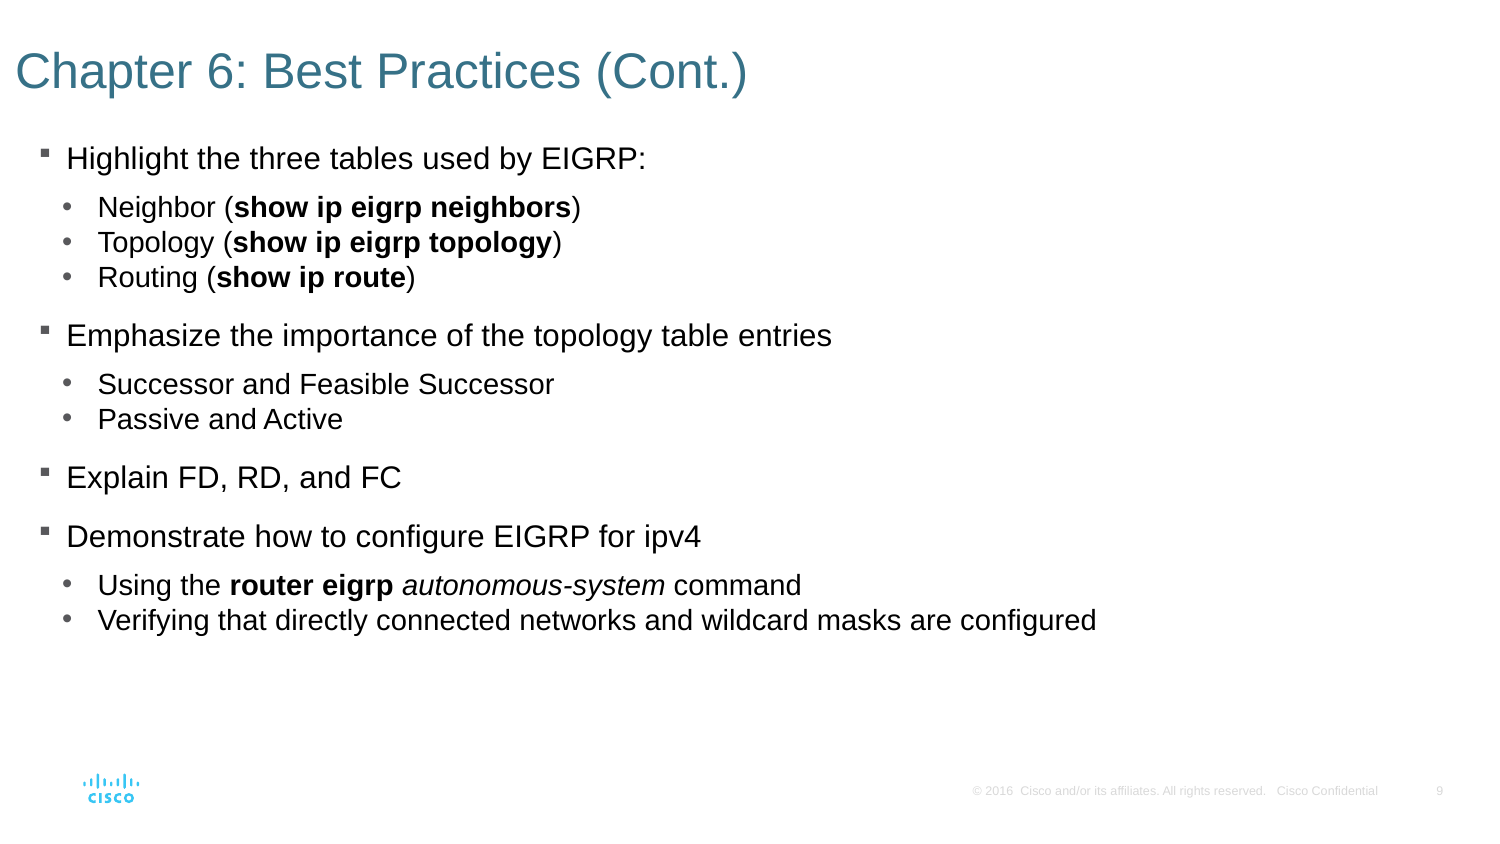

# Chapter 6: Best Practices (Cont.)
Highlight the three tables used by EIGRP:
Neighbor (show ip eigrp neighbors)
Topology (show ip eigrp topology)
Routing (show ip route)
Emphasize the importance of the topology table entries
Successor and Feasible Successor
Passive and Active
Explain FD, RD, and FC
Demonstrate how to configure EIGRP for ipv4
Using the router eigrp autonomous-system command
Verifying that directly connected networks and wildcard masks are configured